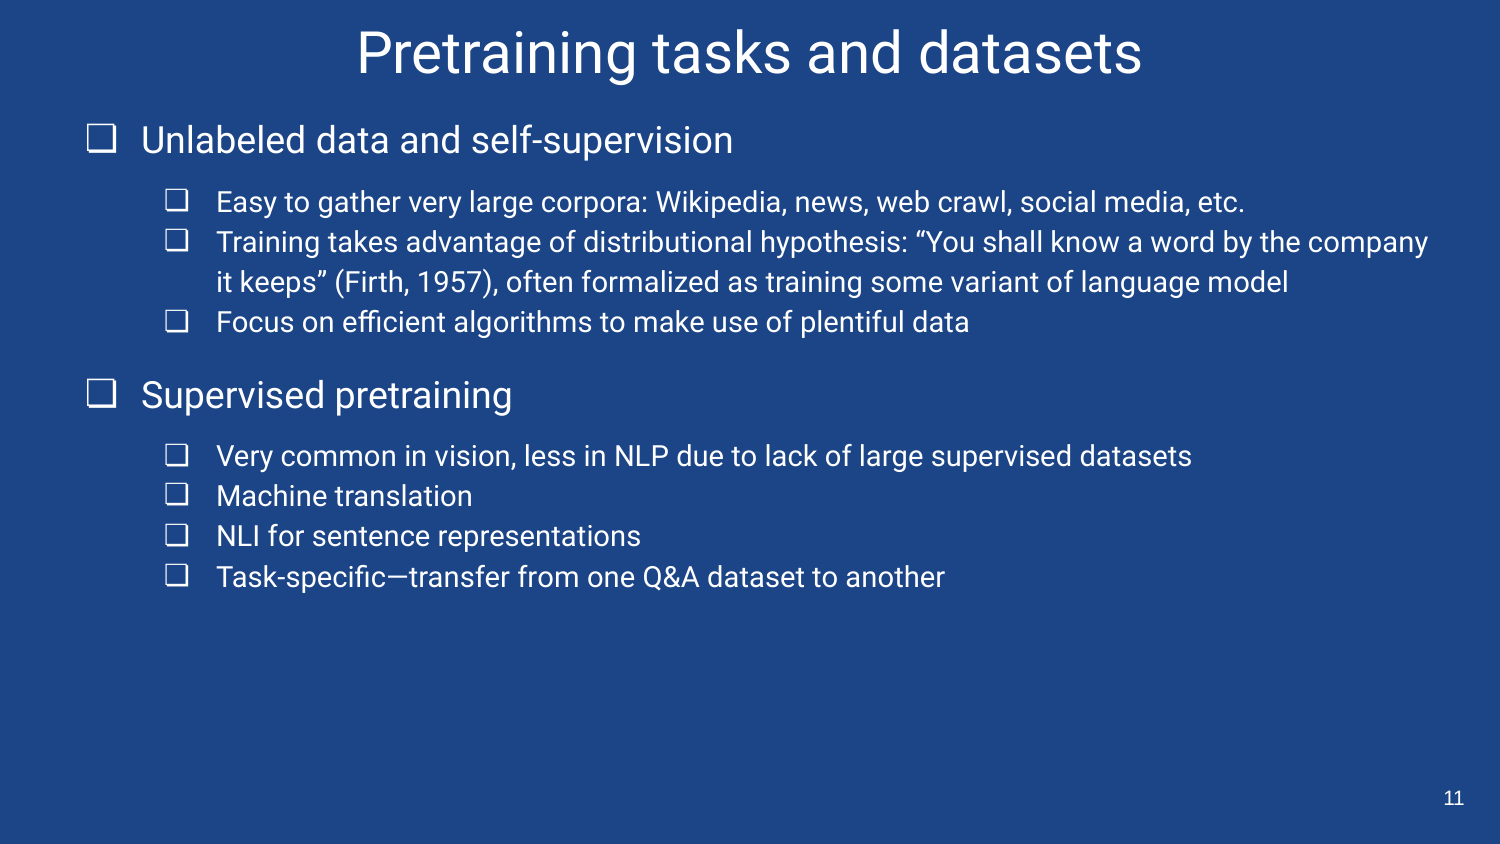

# Pretraining tasks and datasets
Unlabeled data and self-supervision

Supervised pretraining
Easy to gather very large corpora: Wikipedia, news, web crawl, social media, etc.
Training takes advantage of distributional hypothesis: “You shall know a word by the company it keeps” (Firth, 1957), often formalized as training some variant of language model
Focus on efficient algorithms to make use of plentiful data
Very common in vision, less in NLP due to lack of large supervised datasets
Machine translation
NLI for sentence representations
Task-specific—transfer from one Q&A dataset to another
11